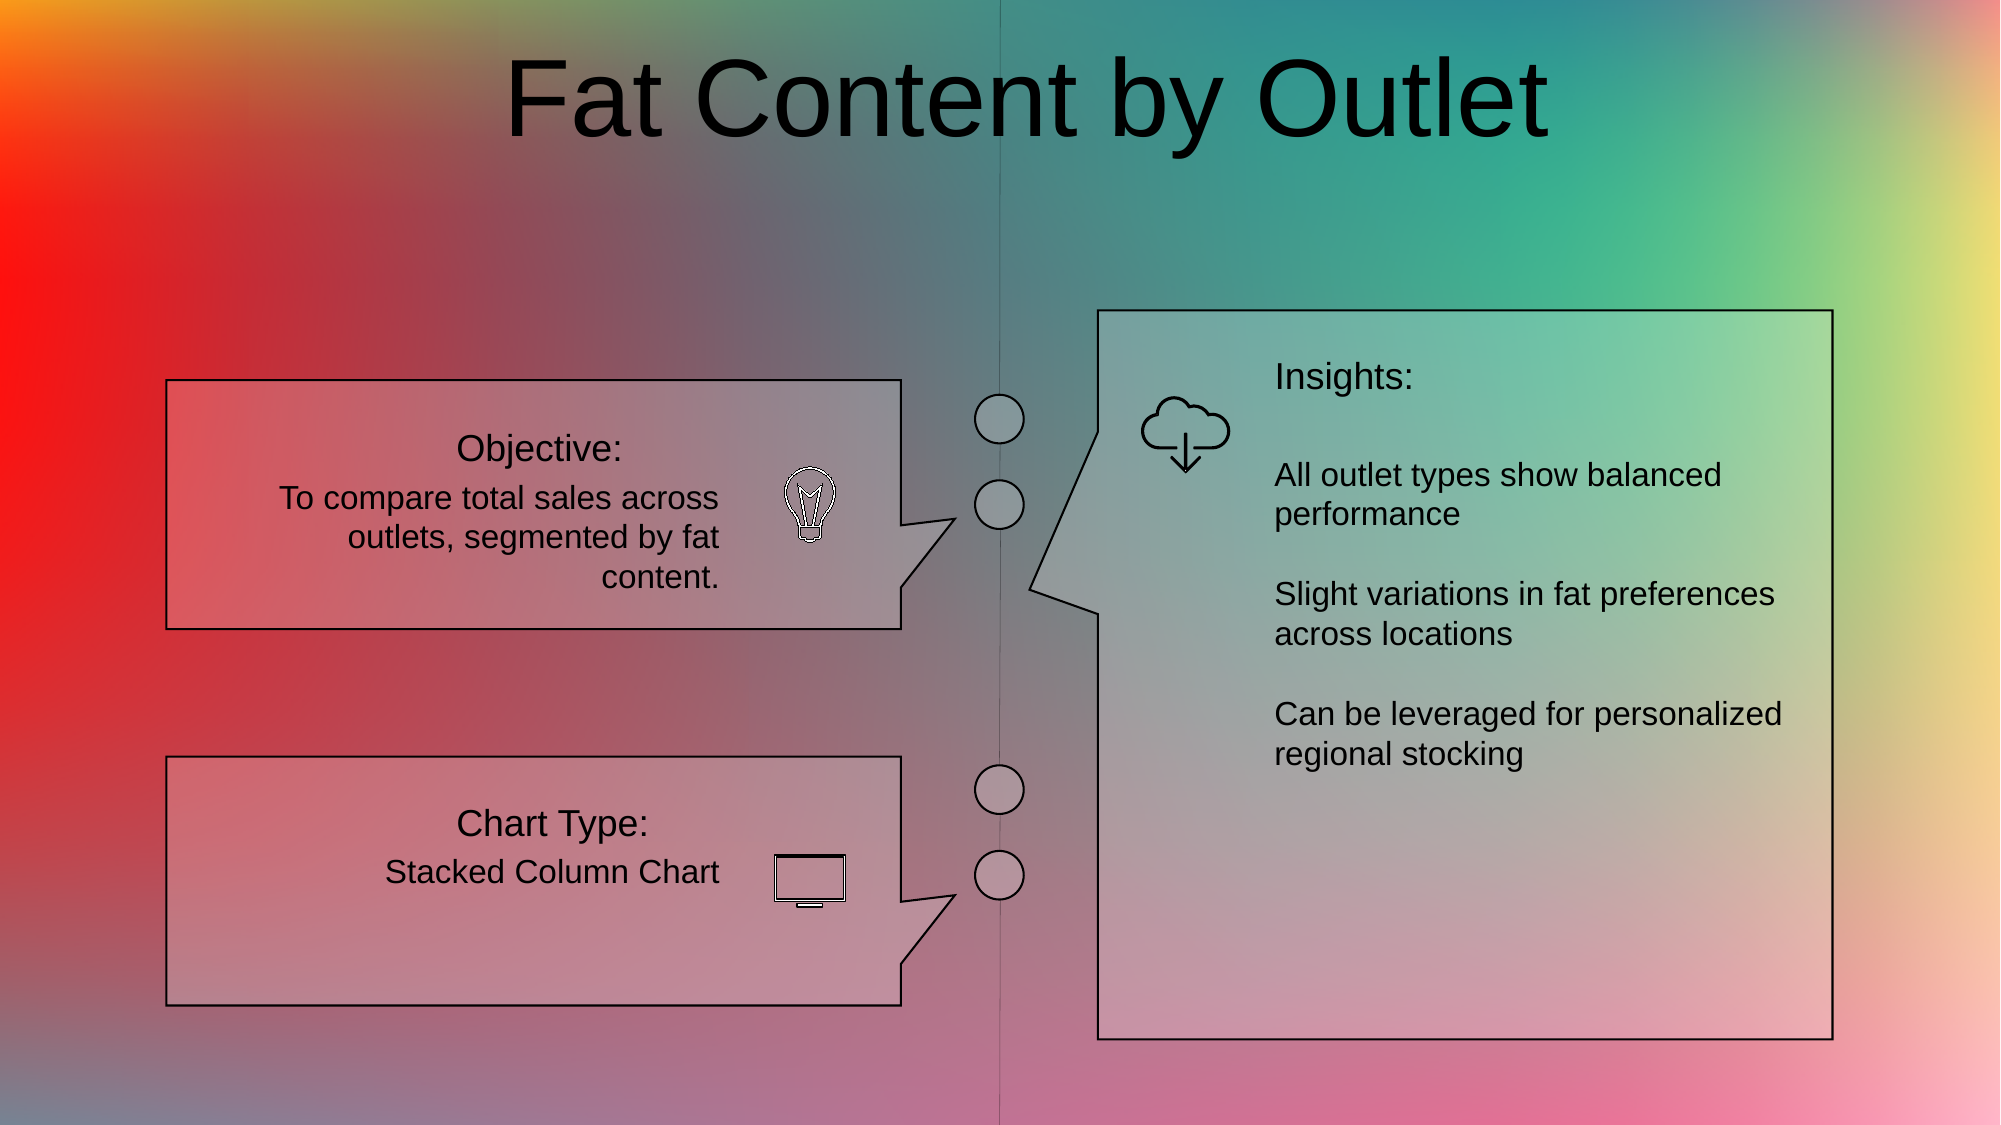

Fat Content by Outlet

Insights:

All outlet types show balanced performance

Slight variations in fat preferences across locations

Can be leveraged for personalized regional stocking
Objective:

To compare total sales across outlets, segmented by fat content.

Chart Type:
Stacked Column Chart